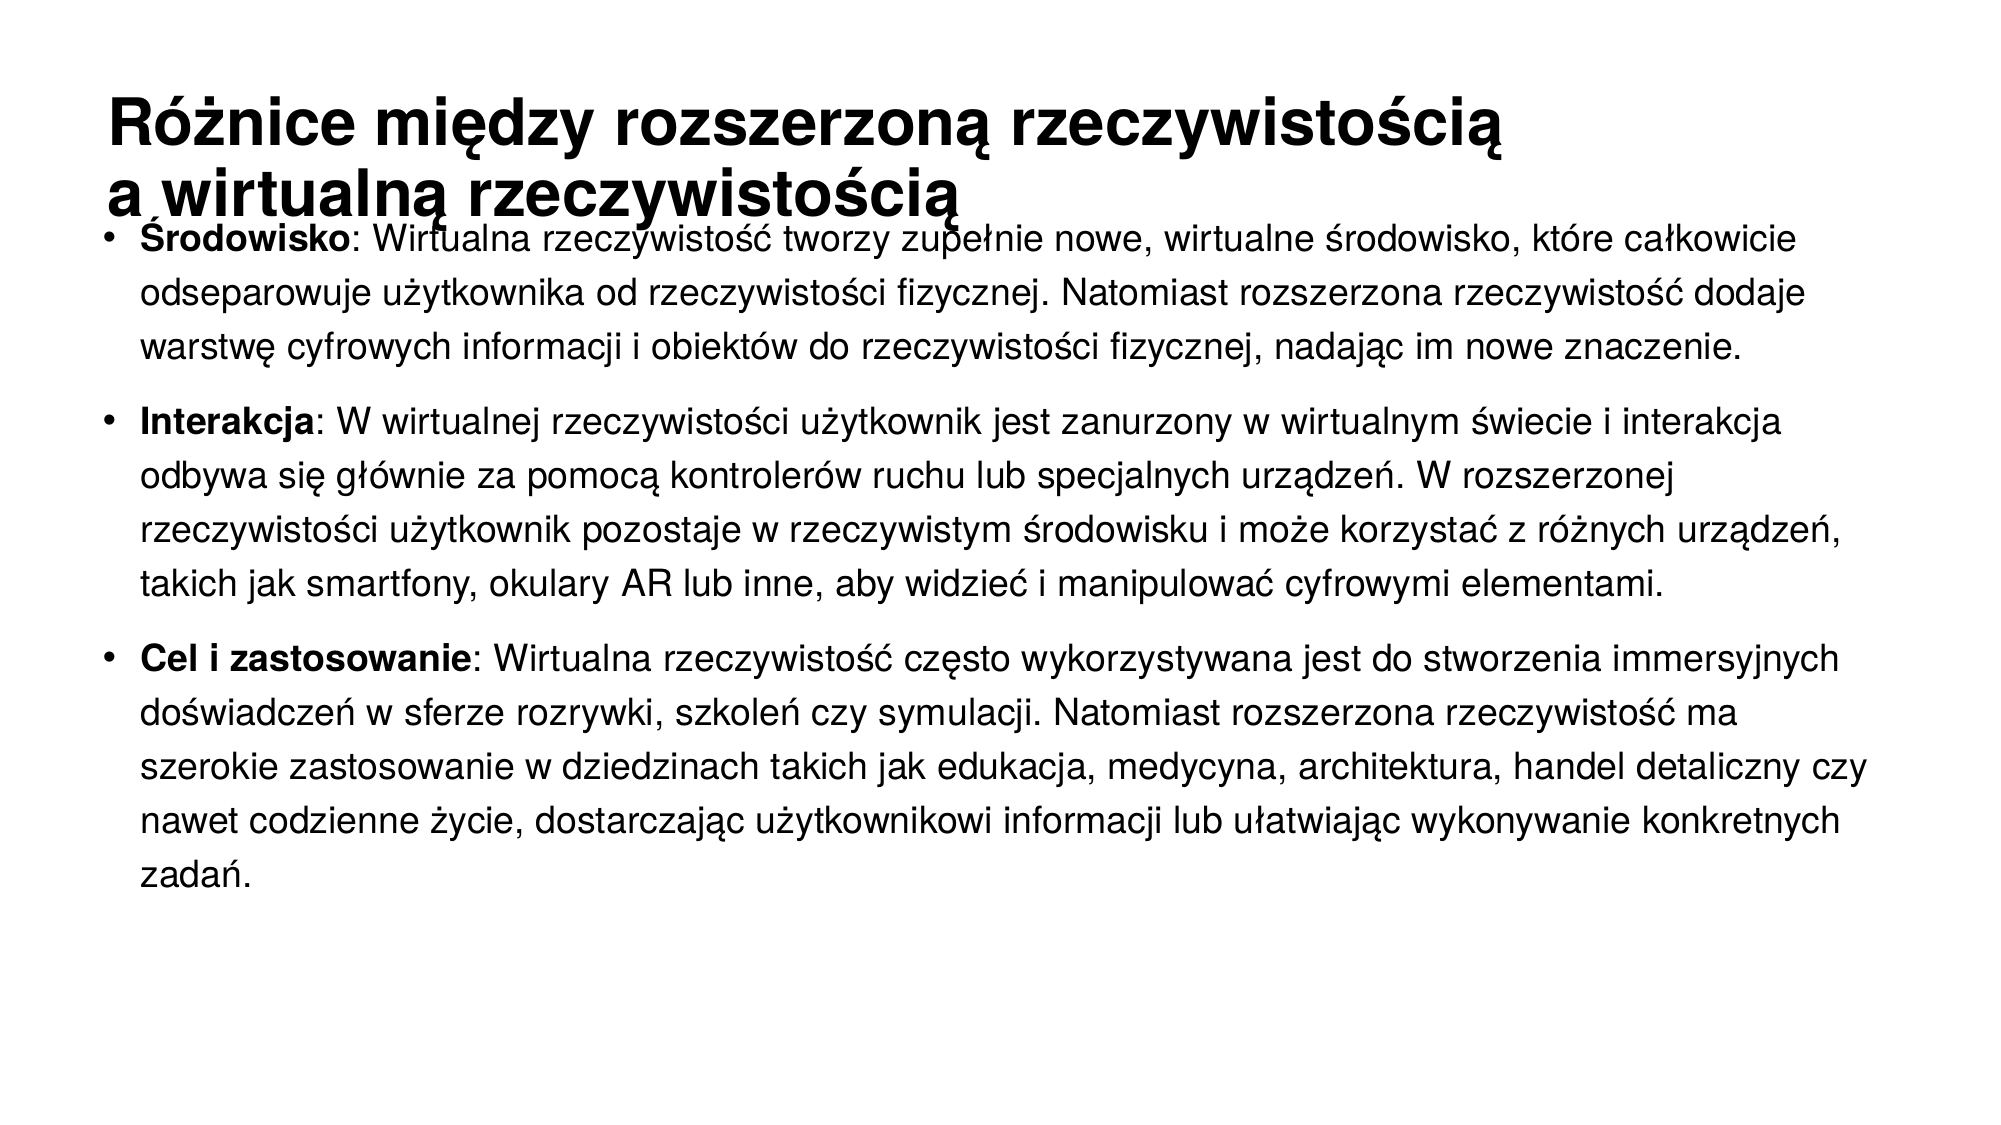

# Różnice między rozszerzoną rzeczywistością a wirtualną rzeczywistością

Środowisko: Wirtualna rzeczywistość tworzy zupełnie nowe, wirtualne środowisko, które całkowicie odseparowuje użytkownika od rzeczywistości fizycznej. Natomiast rozszerzona rzeczywistość dodaje warstwę cyfrowych informacji i obiektów do rzeczywistości fizycznej, nadając im nowe znaczenie.
Interakcja: W wirtualnej rzeczywistości użytkownik jest zanurzony w wirtualnym świecie i interakcja odbywa się głównie za pomocą kontrolerów ruchu lub specjalnych urządzeń. W rozszerzonej rzeczywistości użytkownik pozostaje w rzeczywistym środowisku i może korzystać z różnych urządzeń, takich jak smartfony, okulary AR lub inne, aby widzieć i manipulować cyfrowymi elementami.
Cel i zastosowanie: Wirtualna rzeczywistość często wykorzystywana jest do stworzenia immersyjnych doświadczeń w sferze rozrywki, szkoleń czy symulacji. Natomiast rozszerzona rzeczywistość ma szerokie zastosowanie w dziedzinach takich jak edukacja, medycyna, architektura, handel detaliczny czy nawet codzienne życie, dostarczając użytkownikowi informacji lub ułatwiając wykonywanie konkretnych zadań.